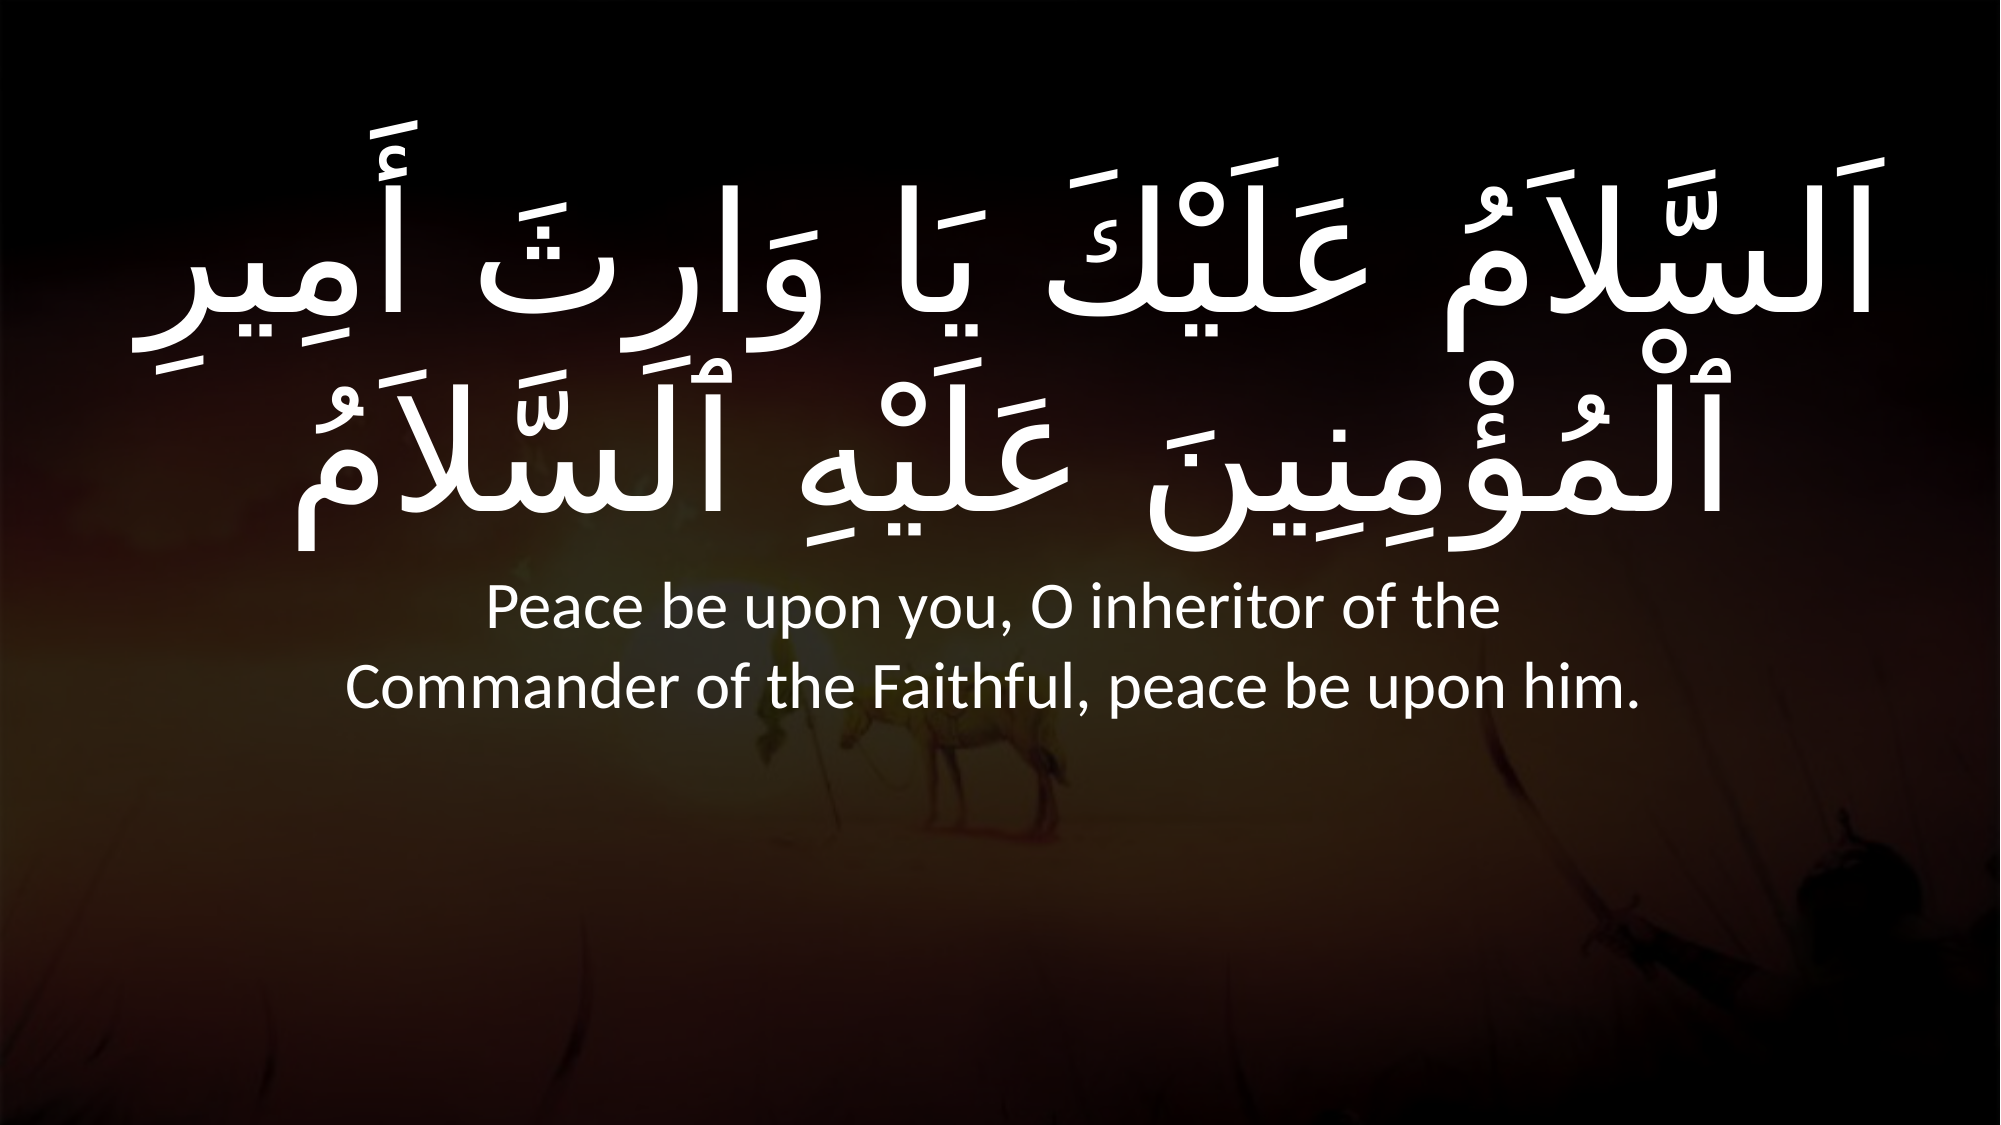

# اَلسَّلاَمُ عَلَيْكَ يَا وَارِثَ أَمِيرِ ٱلْمُؤْمِنِينَ عَلَيْهِ ٱلسَّلاَمُ
Peace be upon you, O inheritor of the Commander of the Faithful, peace be upon him.